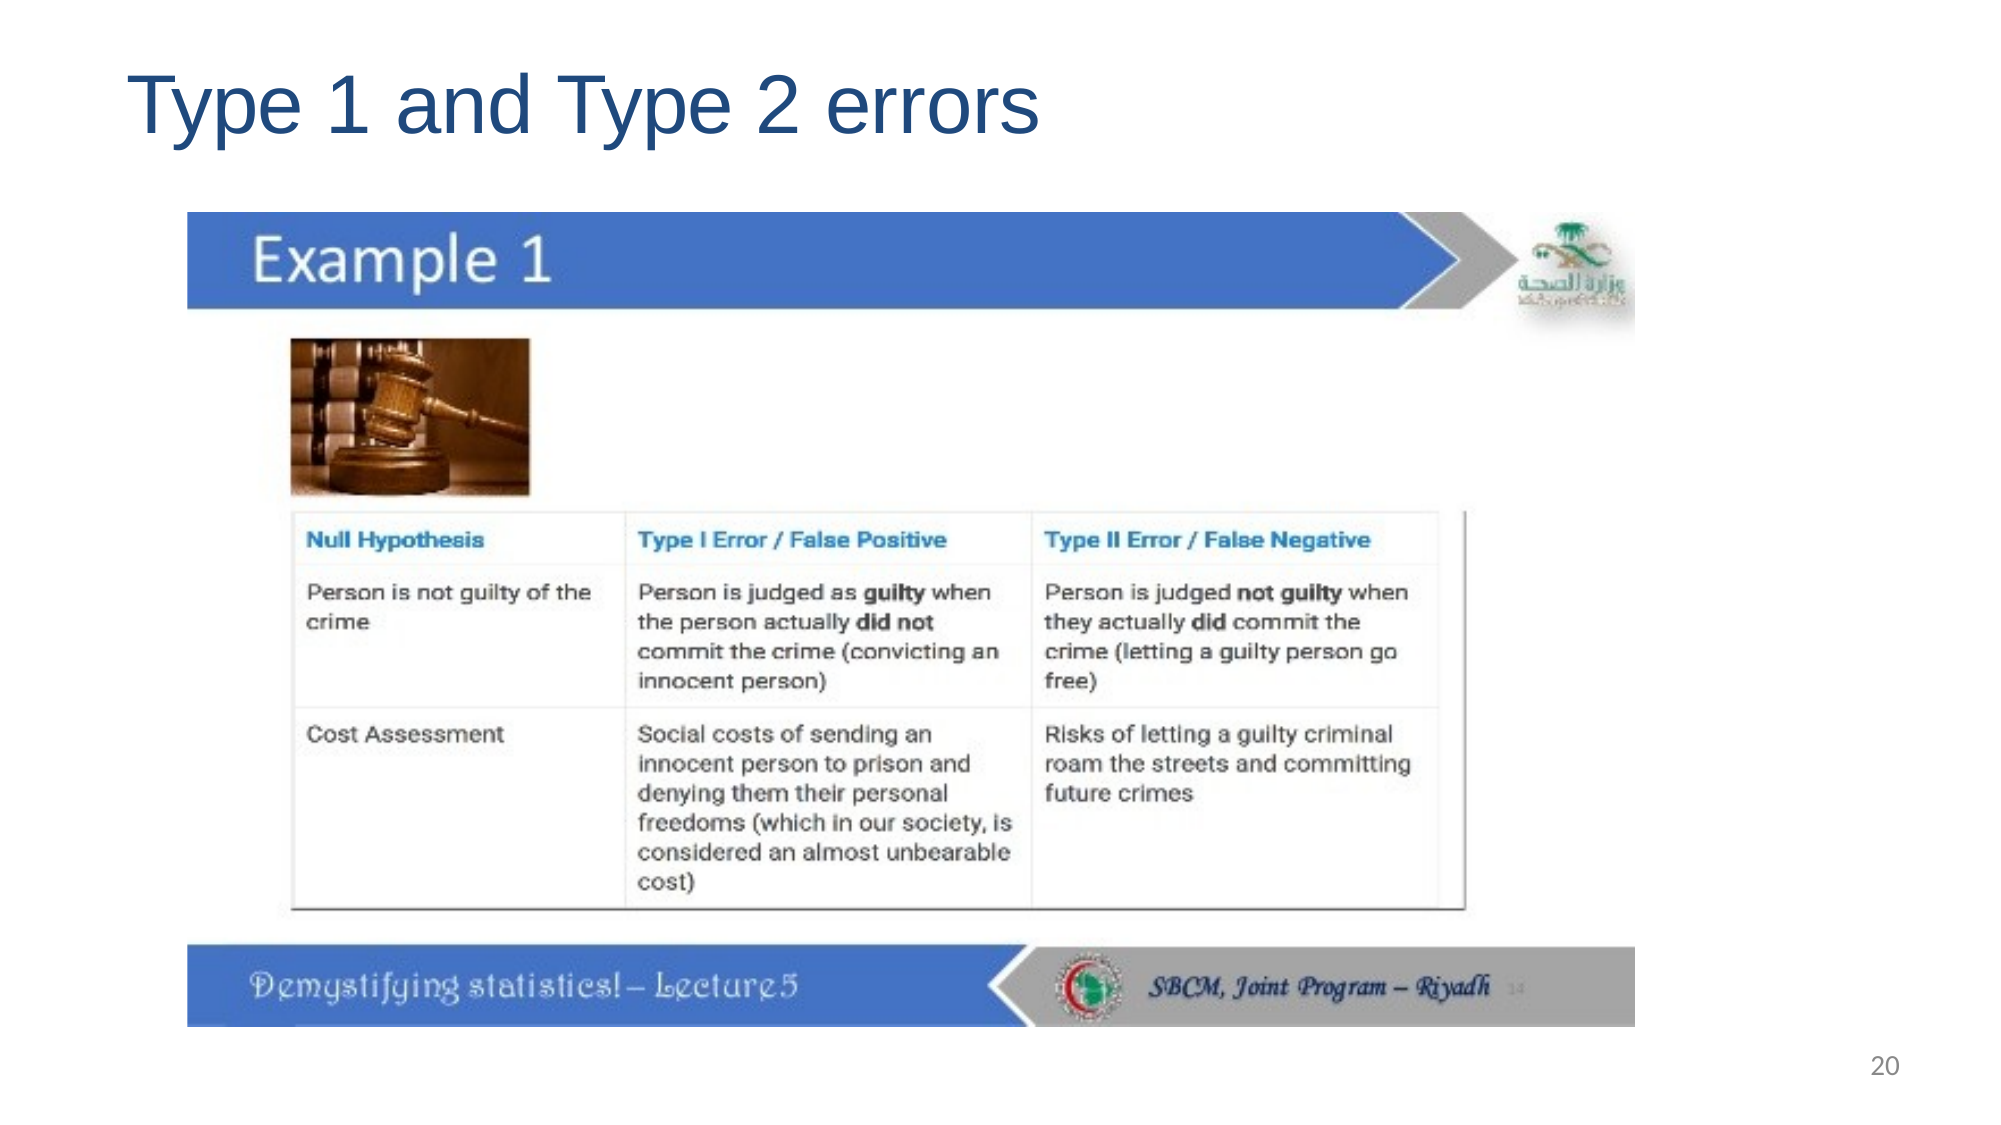

Type 1 and Type 2 errors

20